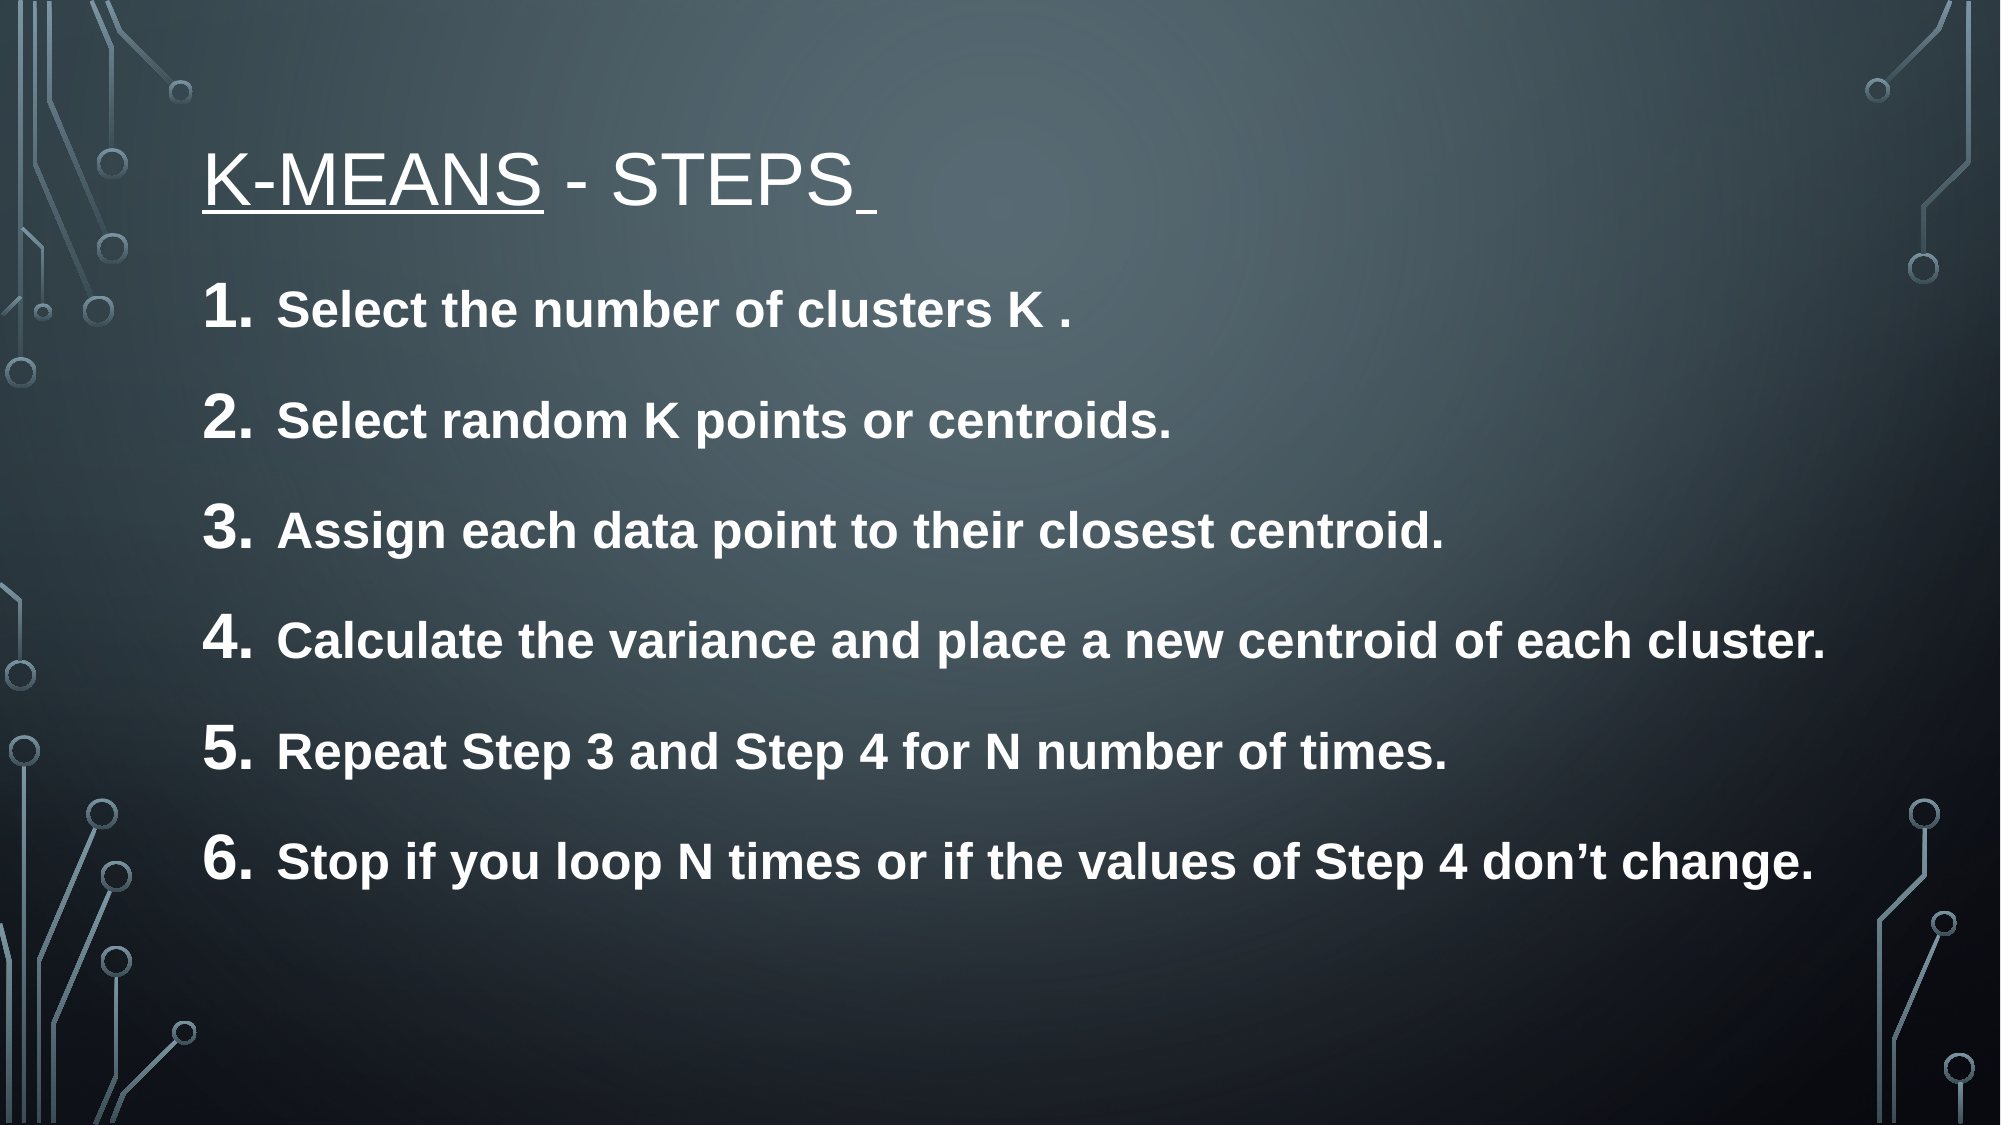

# K-MEANS - Steps
Select the number of clusters K .
Select random K points or centroids.
Assign each data point to their closest centroid.
Calculate the variance and place a new centroid of each cluster.
Repeat Step 3 and Step 4 for N number of times.
Stop if you loop N times or if the values of Step 4 don’t change.